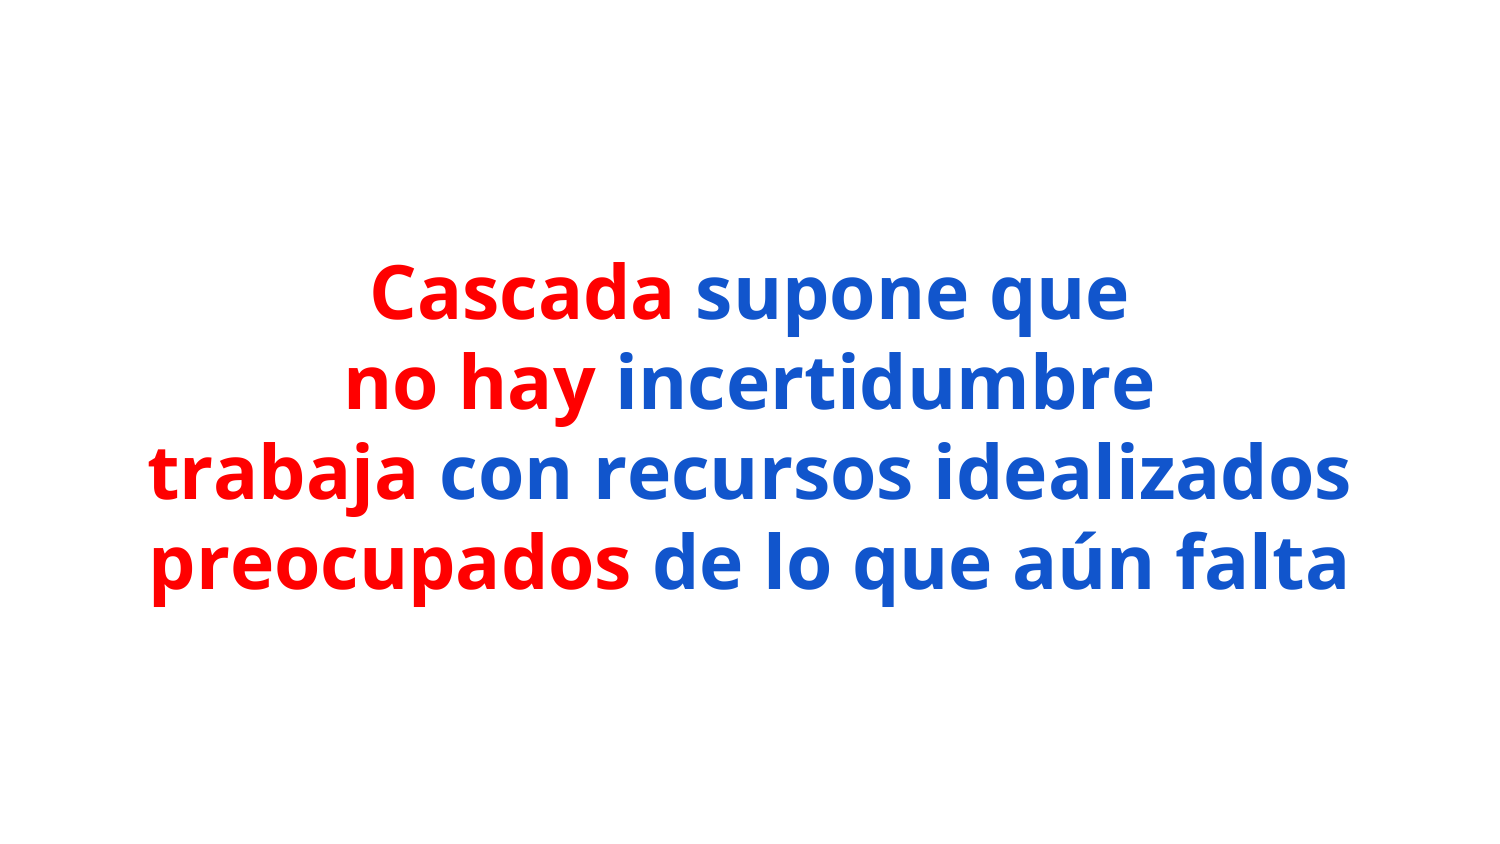

# Cascada supone que no hay incertidumbre
trabaja con recursos idealizados
preocupados de lo que aún falta